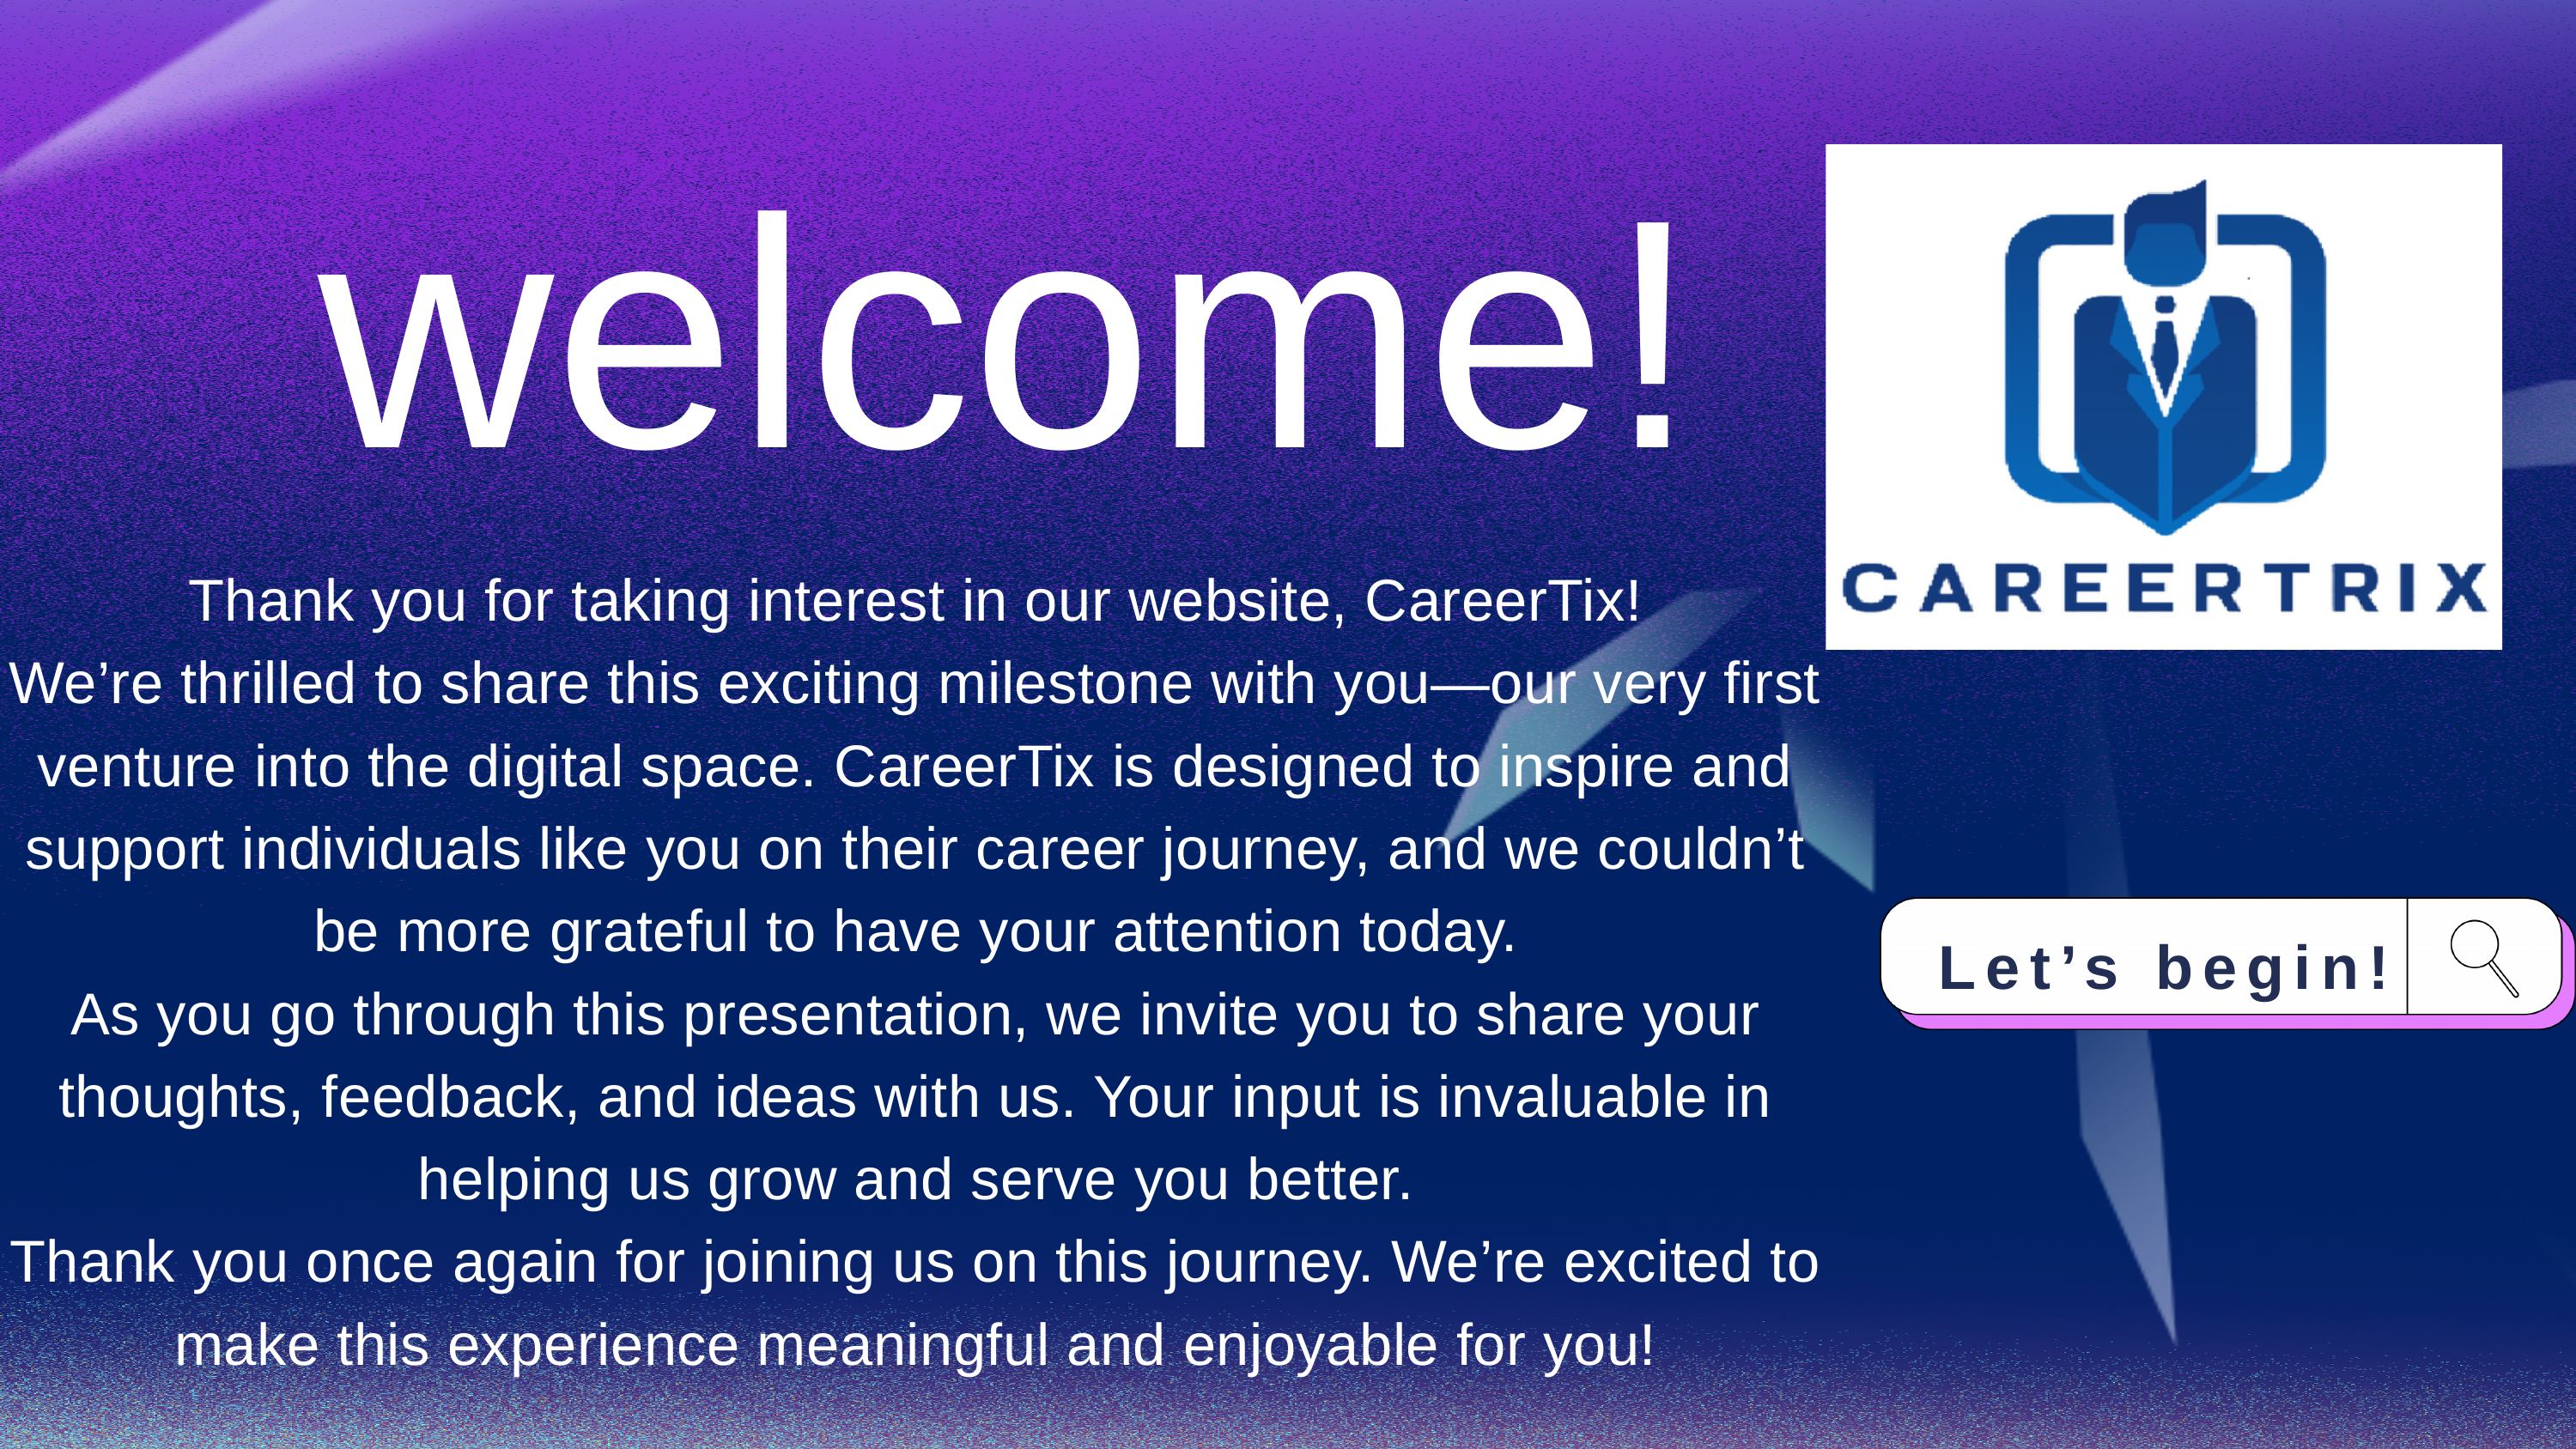

welcome!

Thank you for taking interest in our website, CareerTix!
We’re thrilled to share this exciting milestone with you—our very first venture into the digital space. CareerTix is designed to inspire and support individuals like you on their career journey, and we couldn’t be more grateful to have your attention today.
As you go through this presentation, we invite you to share your thoughts, feedback, and ideas with us. Your input is invaluable in helping us grow and serve you better.
Thank you once again for joining us on this journey. We’re excited to make this experience meaningful and enjoyable for you!

Let’s begin!